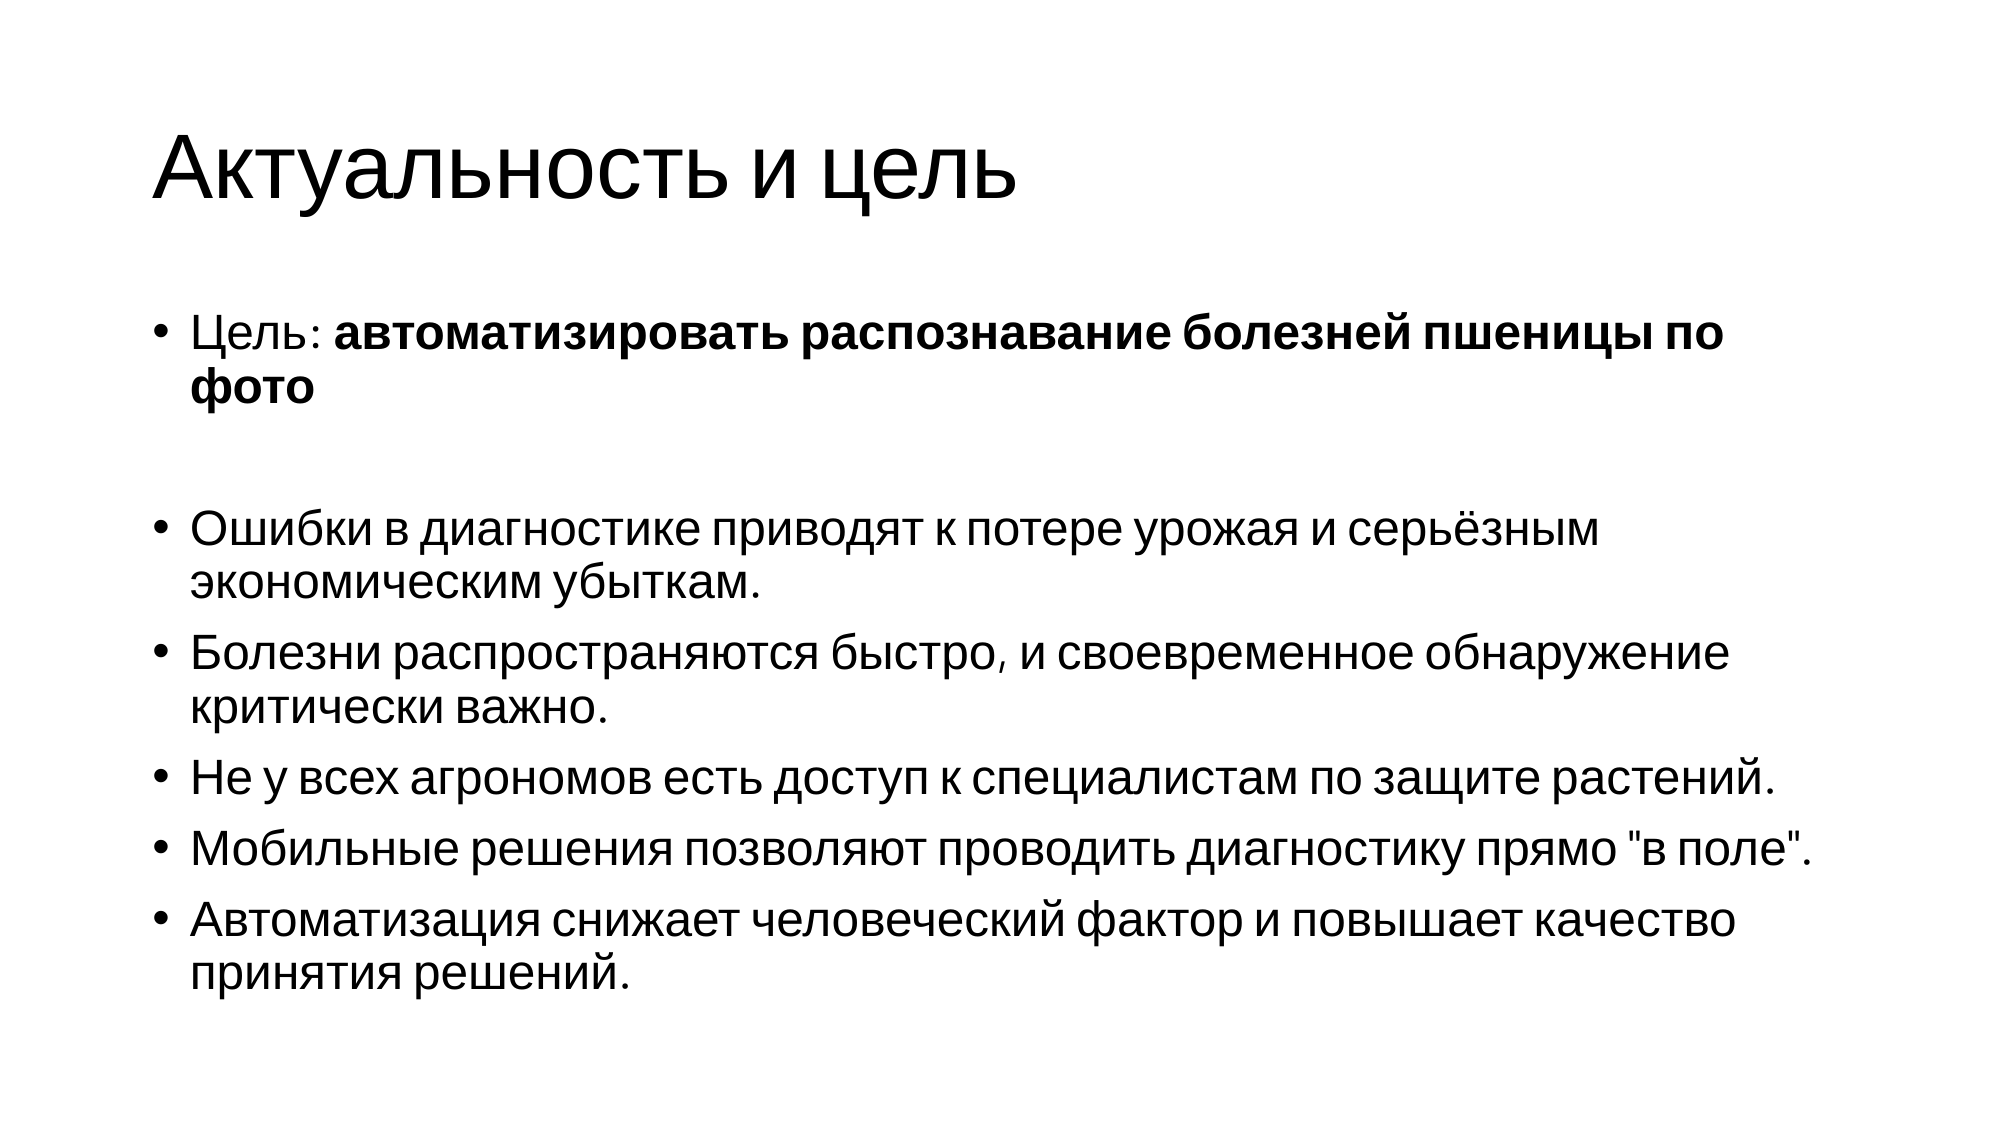

# Актуальность и цель
Цель: автоматизировать распознавание болезней пшеницы по фото

Ошибки в диагностике приводят к потере урожая и серьёзным экономическим убыткам.
Болезни распространяются быстро, и своевременное обнаружение критически важно.
Не у всех агрономов есть доступ к специалистам по защите растений.
Мобильные решения позволяют проводить диагностику прямо "в поле".
Автоматизация снижает человеческий фактор и повышает качество принятия решений.